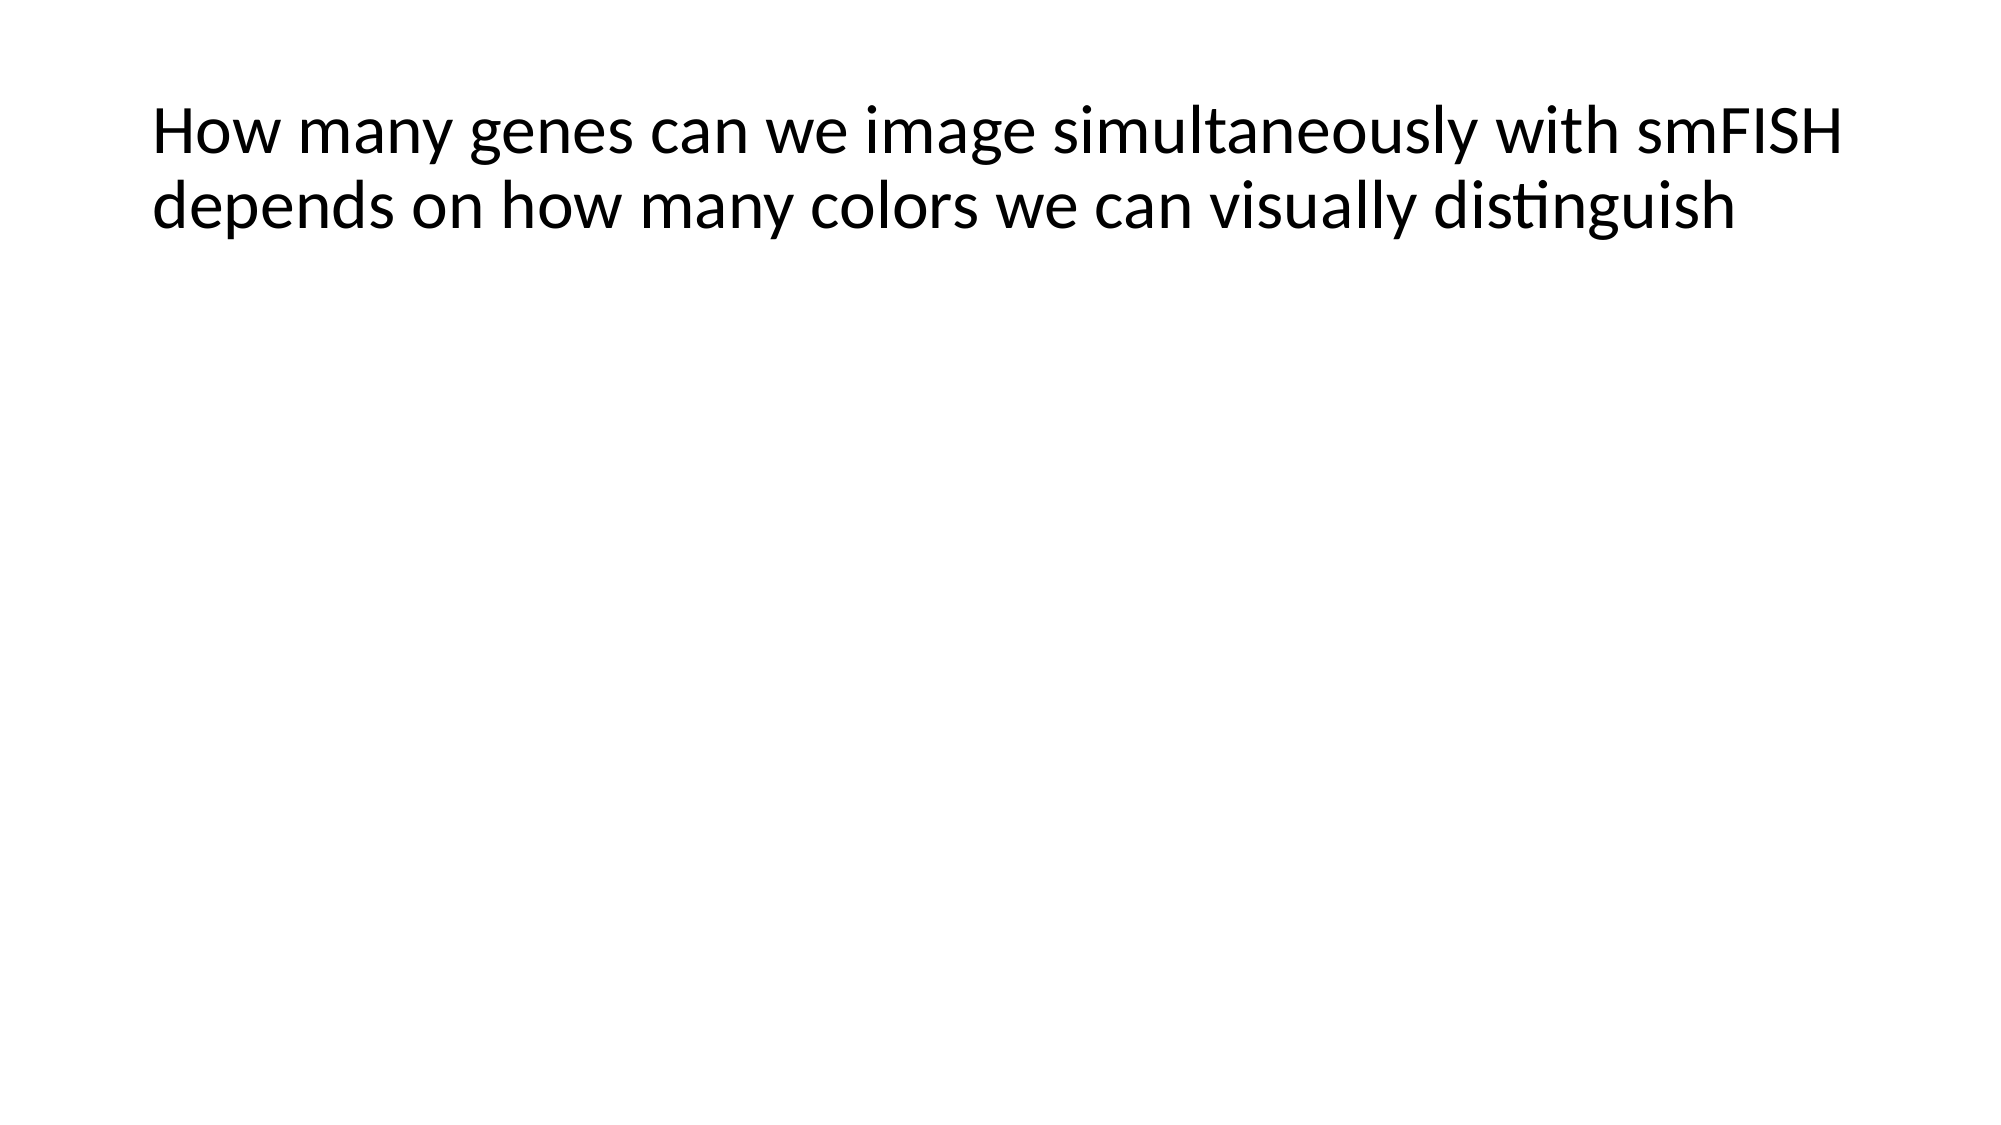

# How many genes can we image simultaneously with smFISH depends on how many colors we can visually distinguish